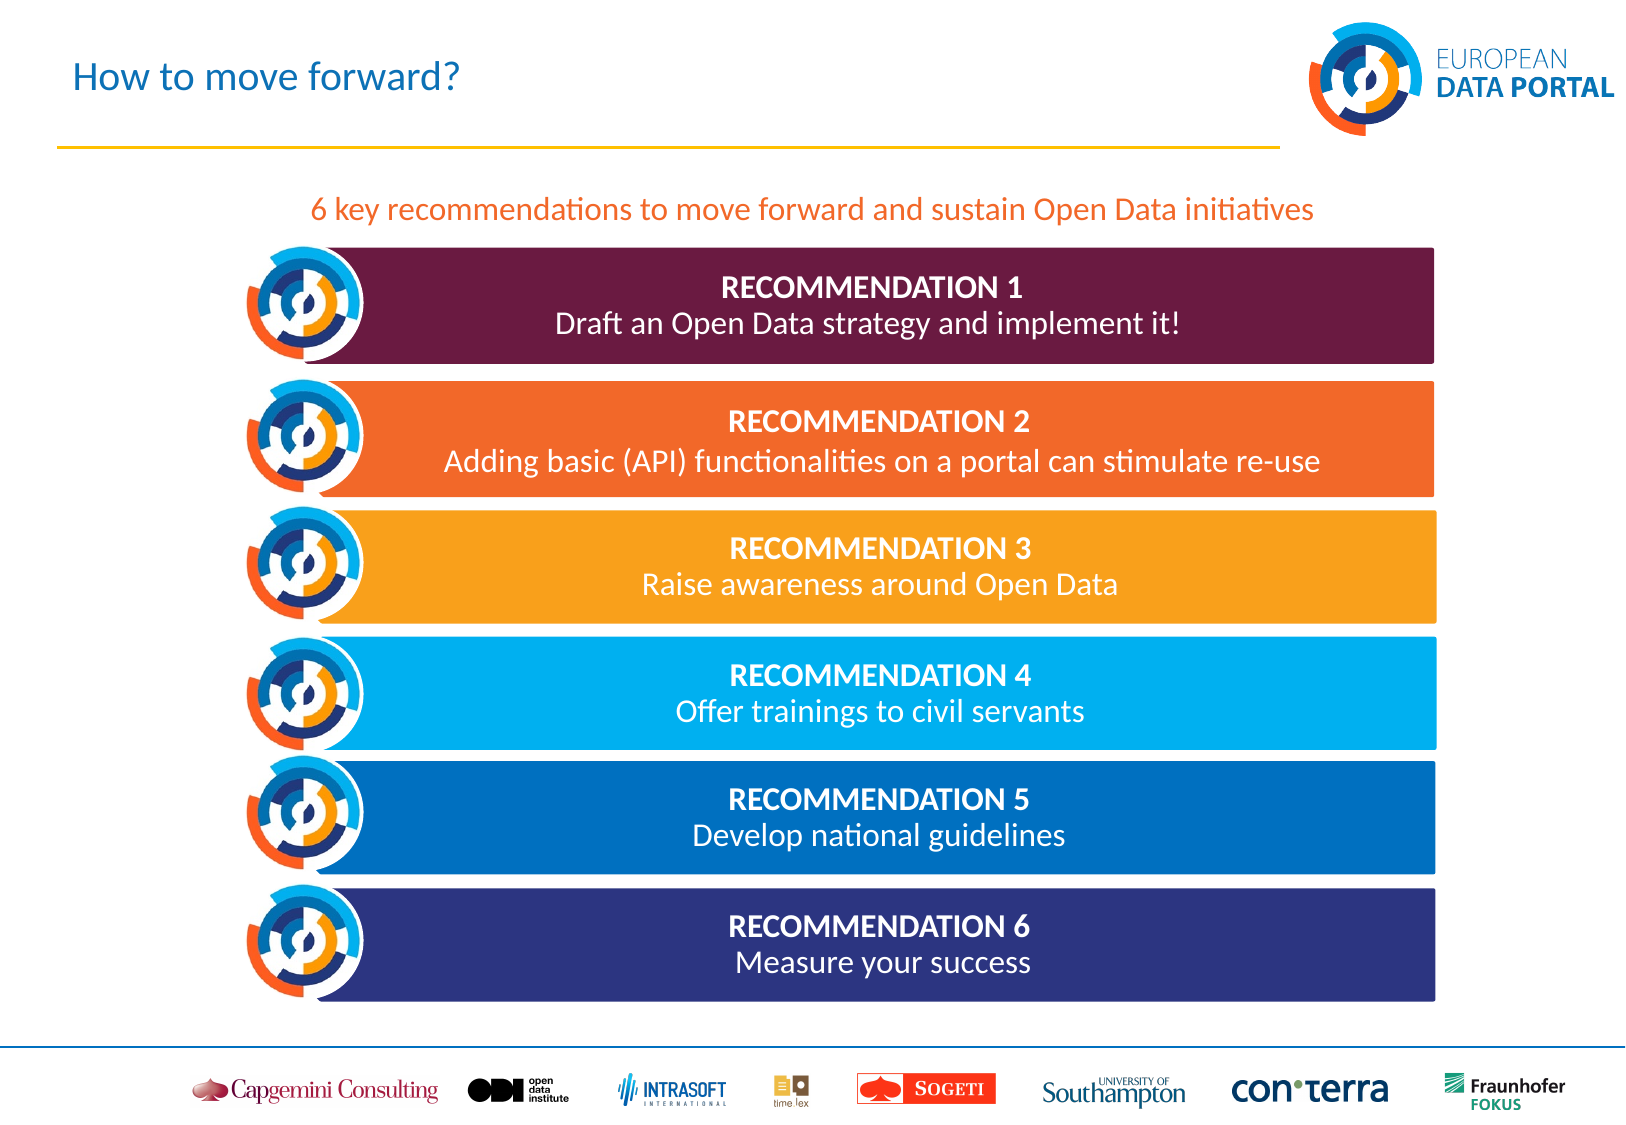

# How to move forward?
6 key recommendations to move forward and sustain Open Data initiatives

RECOMMENDATION 1
Draft an Open Data strategy and implement it!

RECOMMENDATION 2
 Adding basic (API) functionalities on a portal can stimulate re-use

RECOMMENDATION 3
 Raise awareness around Open Data

RECOMMENDATION 4
 Offer trainings to civil servants

RECOMMENDATION 5
 Develop national guidelines

RECOMMENDATION 6
 Measure your success